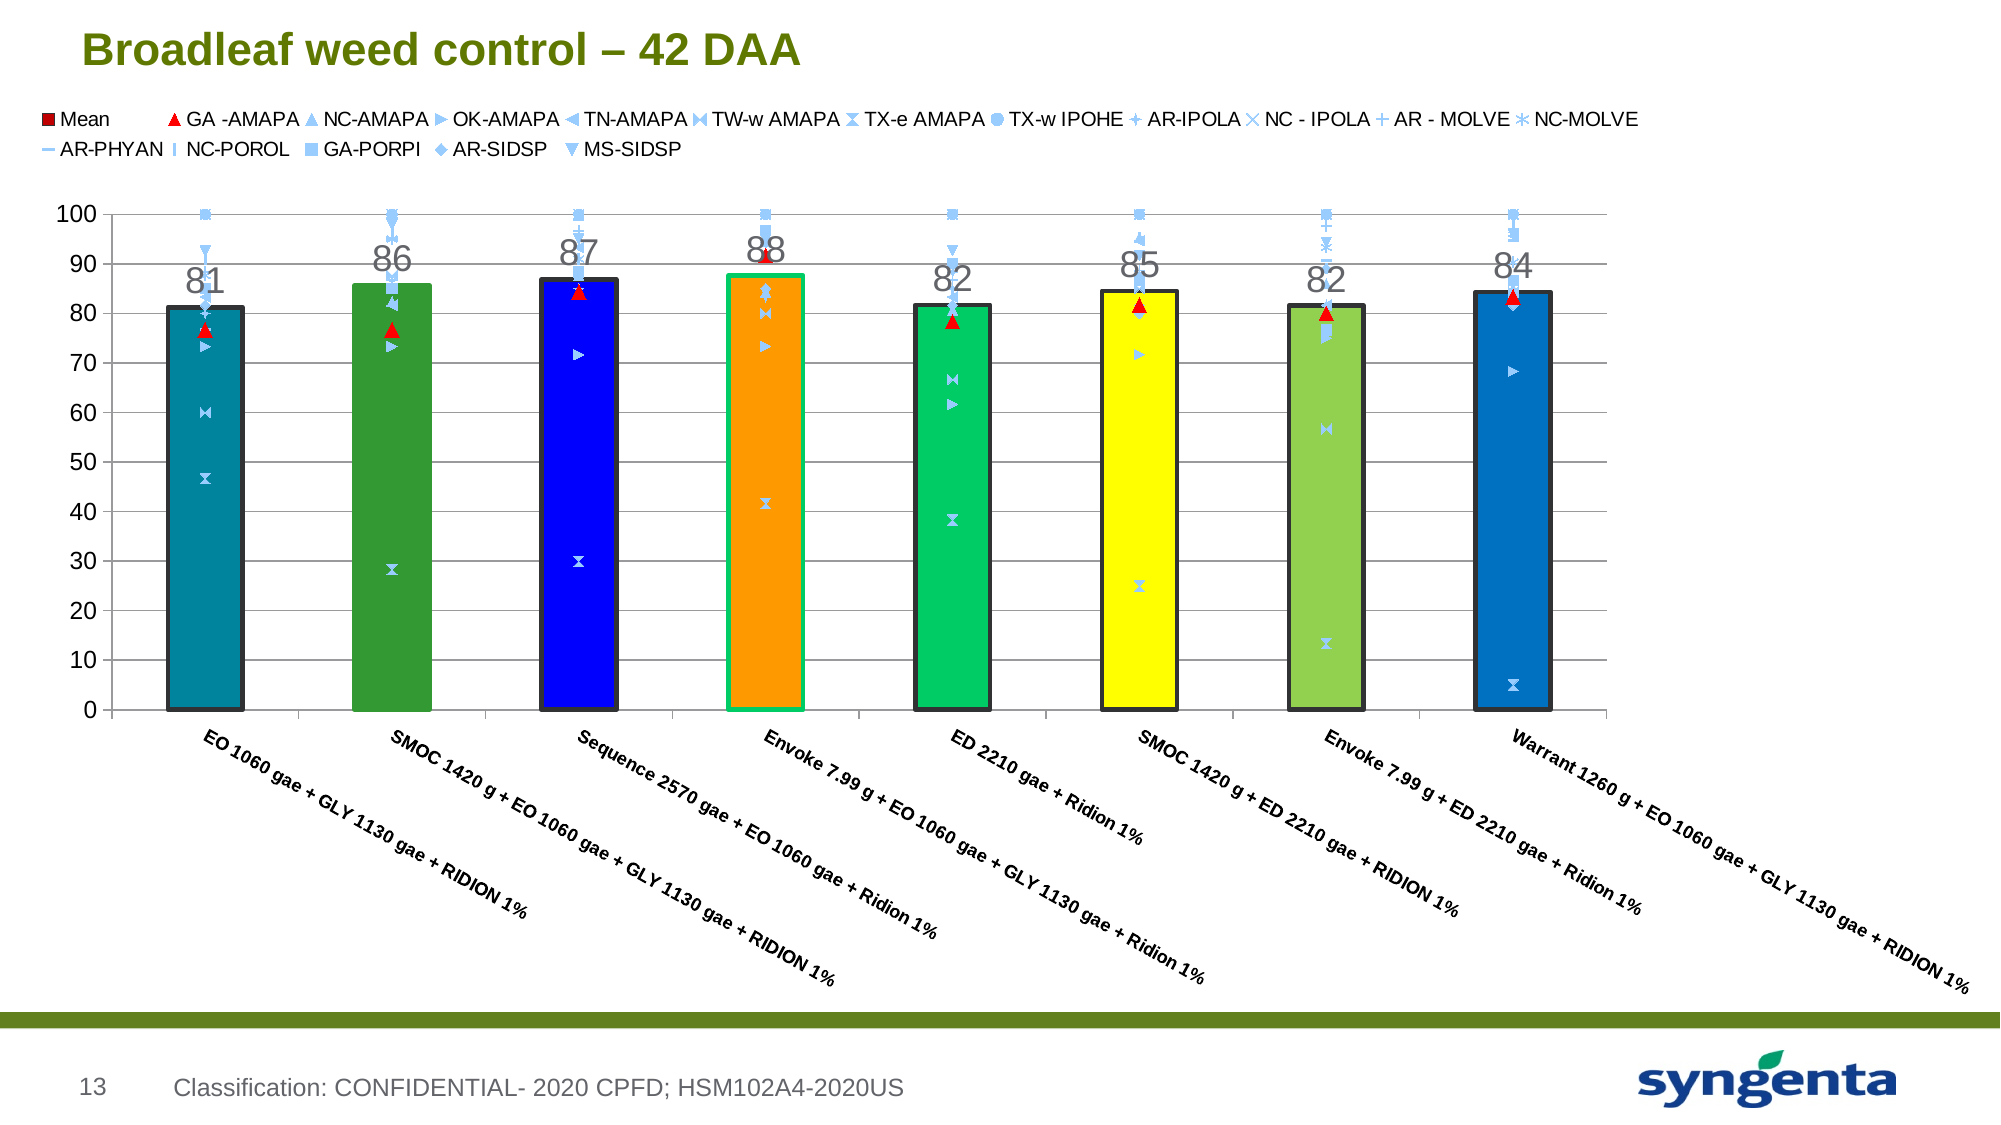

# Broadleaf weed control – 42 DAA

### Chart

| Category | Mean | GA -AMAPA | NC-AMAPA | OK-AMAPA | TN-AMAPA | TW-w AMAPA | TX-e AMAPA | TX-w IPOHE | AR-IPOLA | NC - IPOLA | AR - MOLVE | NC-MOLVE | AR-PHYAN | NC-POROL | GA-PORPI | AR-SIDSP | MS-SIDSP |
|---|---|---|---|---|---|---|---|---|---|---|---|---|---|---|---|---|---|
| EO 1060 gae + GLY 1130 gae + RIDION 1% | 81.22916666666633 | 76.666666666666 | 76.666666666666 | 73.333333333333 | 83.333333333333 | 60.0 | 46.666666666666 | 100.0 | 80.0 | 100.0 | 88.33333333333299 | 87.666666666666 | 76.666666666666 | 91.0 | 85.0 | 81.666666666666 | 92.666666666666 |
| SMOC 1420 g + EO 1060 gae + GLY 1130 gae + RIDION 1% | 85.64583333333307 | 76.666666666666 | 82.333333333333 | 73.333333333333 | 81.666666666666 | 87.666666666666 | 28.333333333333 | 100.0 | 86.666666666666 | 100.0 | 99.33333333333299 | 95.0 | 95.0 | 96.33333333333299 | 85.0 | 85.0 | 98.0 |
| Sequence 2570 gae + EO 1060 gae + Ridion 1% | 86.85416666666644 | 84.333333333333 | 87.666666666666 | 71.666666666666 | 93.33333333333299 | 88.33333333333299 | 30.0 | 100.0 | 85.0 | 100.0 | 96.666666666666 | 91.0 | 99.0 | 91.0 | 88.33333333333299 | 88.33333333333299 | 95.0 |
| Envoke 7.99 g + EO 1060 gae + GLY 1130 gae + Ridion 1% | 87.58333333333302 | 91.666666666666 | 84.333333333333 | 73.333333333333 | 94.33333333333299 | 80.0 | 41.666666666666 | 100.0 | 83.333333333333 | 100.0 | 96.33333333333299 | 94.33333333333299 | 93.666666666666 | 91.666666666666 | 96.666666666666 | 85.0 | 95.0 |
| ED 2210 gae + Ridion 1% | 81.72916666666633 | 78.333333333333 | 80.666666666666 | 61.666666666666 | 83.333333333333 | 66.666666666666 | 38.333333333333 | 100.0 | 88.33333333333299 | 100.0 | 86.666666666666 | 90.0 | 85.0 | 84.333333333333 | 90.0 | 81.666666666666 | 92.666666666666 |
| SMOC 1420 g + ED 2210 gae + RIDION 1% | 84.54166666666633 | 81.666666666666 | 95.33333333333299 | 71.666666666666 | 94.666666666666 | 85.0 | 25.0 | 100.0 | 81.666666666666 | 100.0 | 88.666666666666 | 88.0 | 87.33333333333299 | 95.33333333333299 | 86.666666666666 | 80.0 | 91.666666666666 |
| Envoke 7.99 g + ED 2210 gae + Ridion 1% | 81.5624999999997 | 80.0 | 86.0 | 75.0 | 81.666666666666 | 56.666666666666 | 13.333333333333 | 100.0 | 81.666666666666 | 100.0 | 97.666666666666 | 93.33333333333299 | 90.666666666666 | 89.0 | 76.666666666666 | 89.0 | 94.33333333333299 |
| Warrant 1260 g + EO 1060 gae + GLY 1130 gae + RIDION 1% | 84.3124999999997 | 83.333333333333 | 85.0 | 68.333333333333 | 95.666666666666 | 84.333333333333 | 5.0 | 100.0 | 83.333333333333 | 100.0 | 96.33333333333299 | 90.33333333333299 | 94.666666666666 | 98.33333333333299 | 86.666666666666 | 81.666666666666 | 96.0 |
Classification: CONFIDENTIAL- 2020 CPFD; HSM102A4-2020US